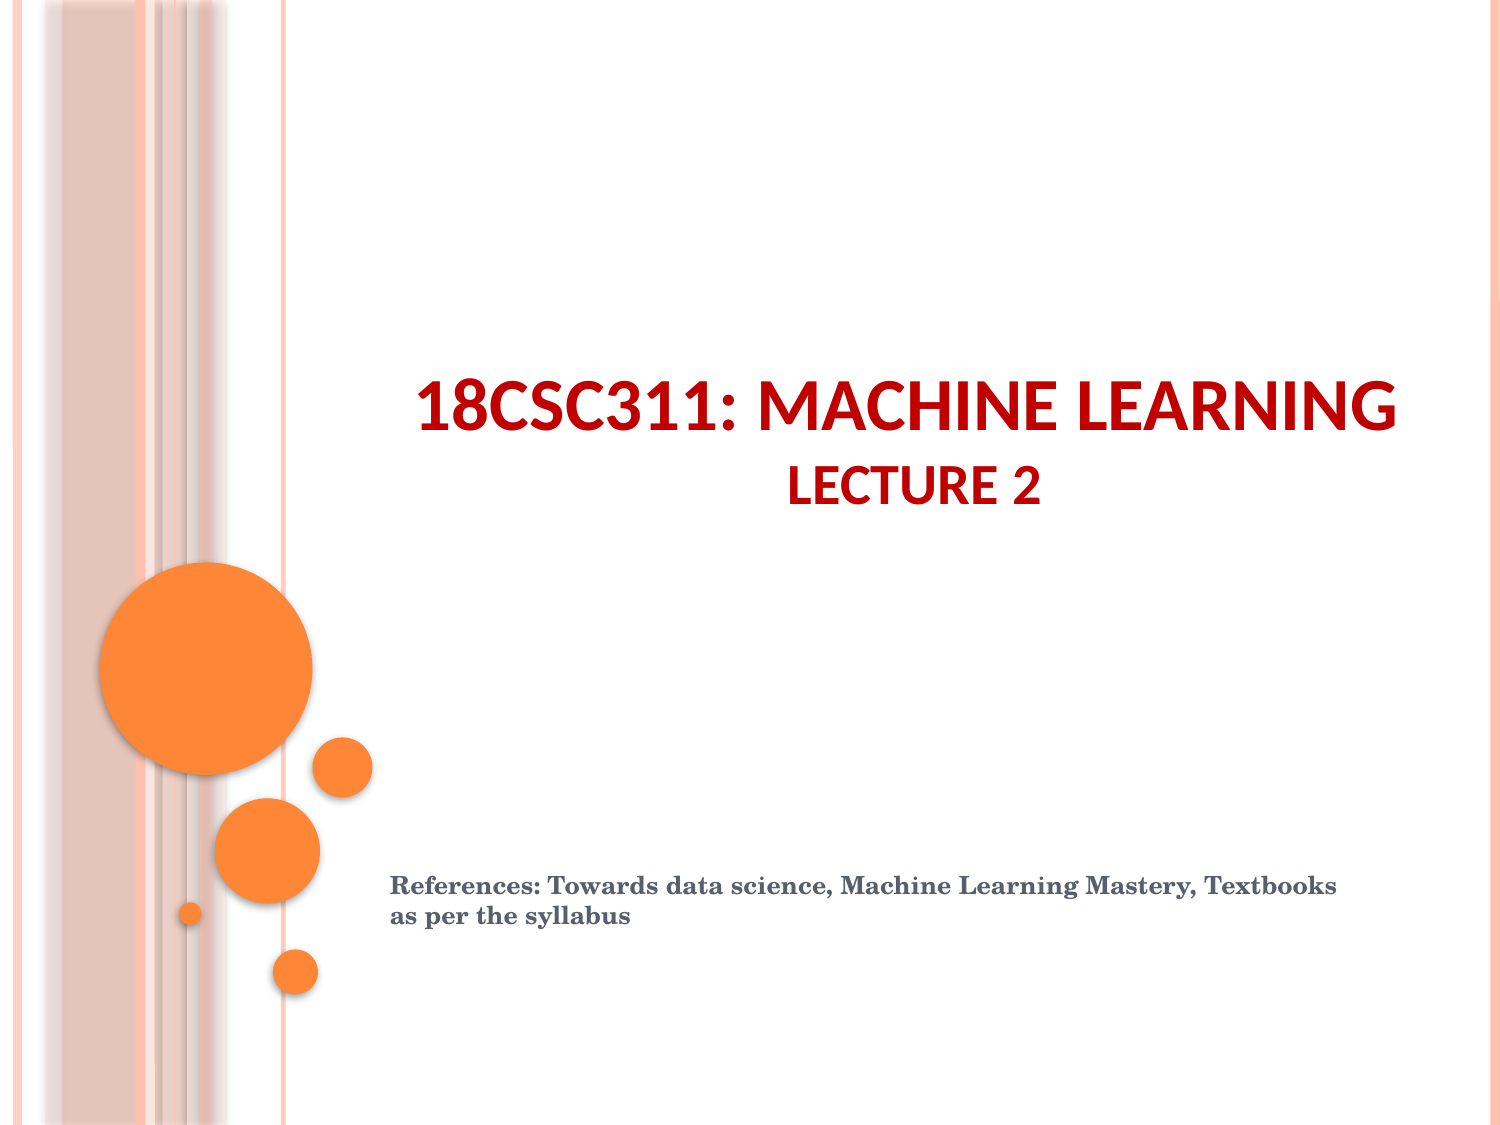

# 18CSC311: MACHINE LEARNING Lecture 2

References: Towards data science, Machine Learning Mastery, Textbooks as per the syllabus